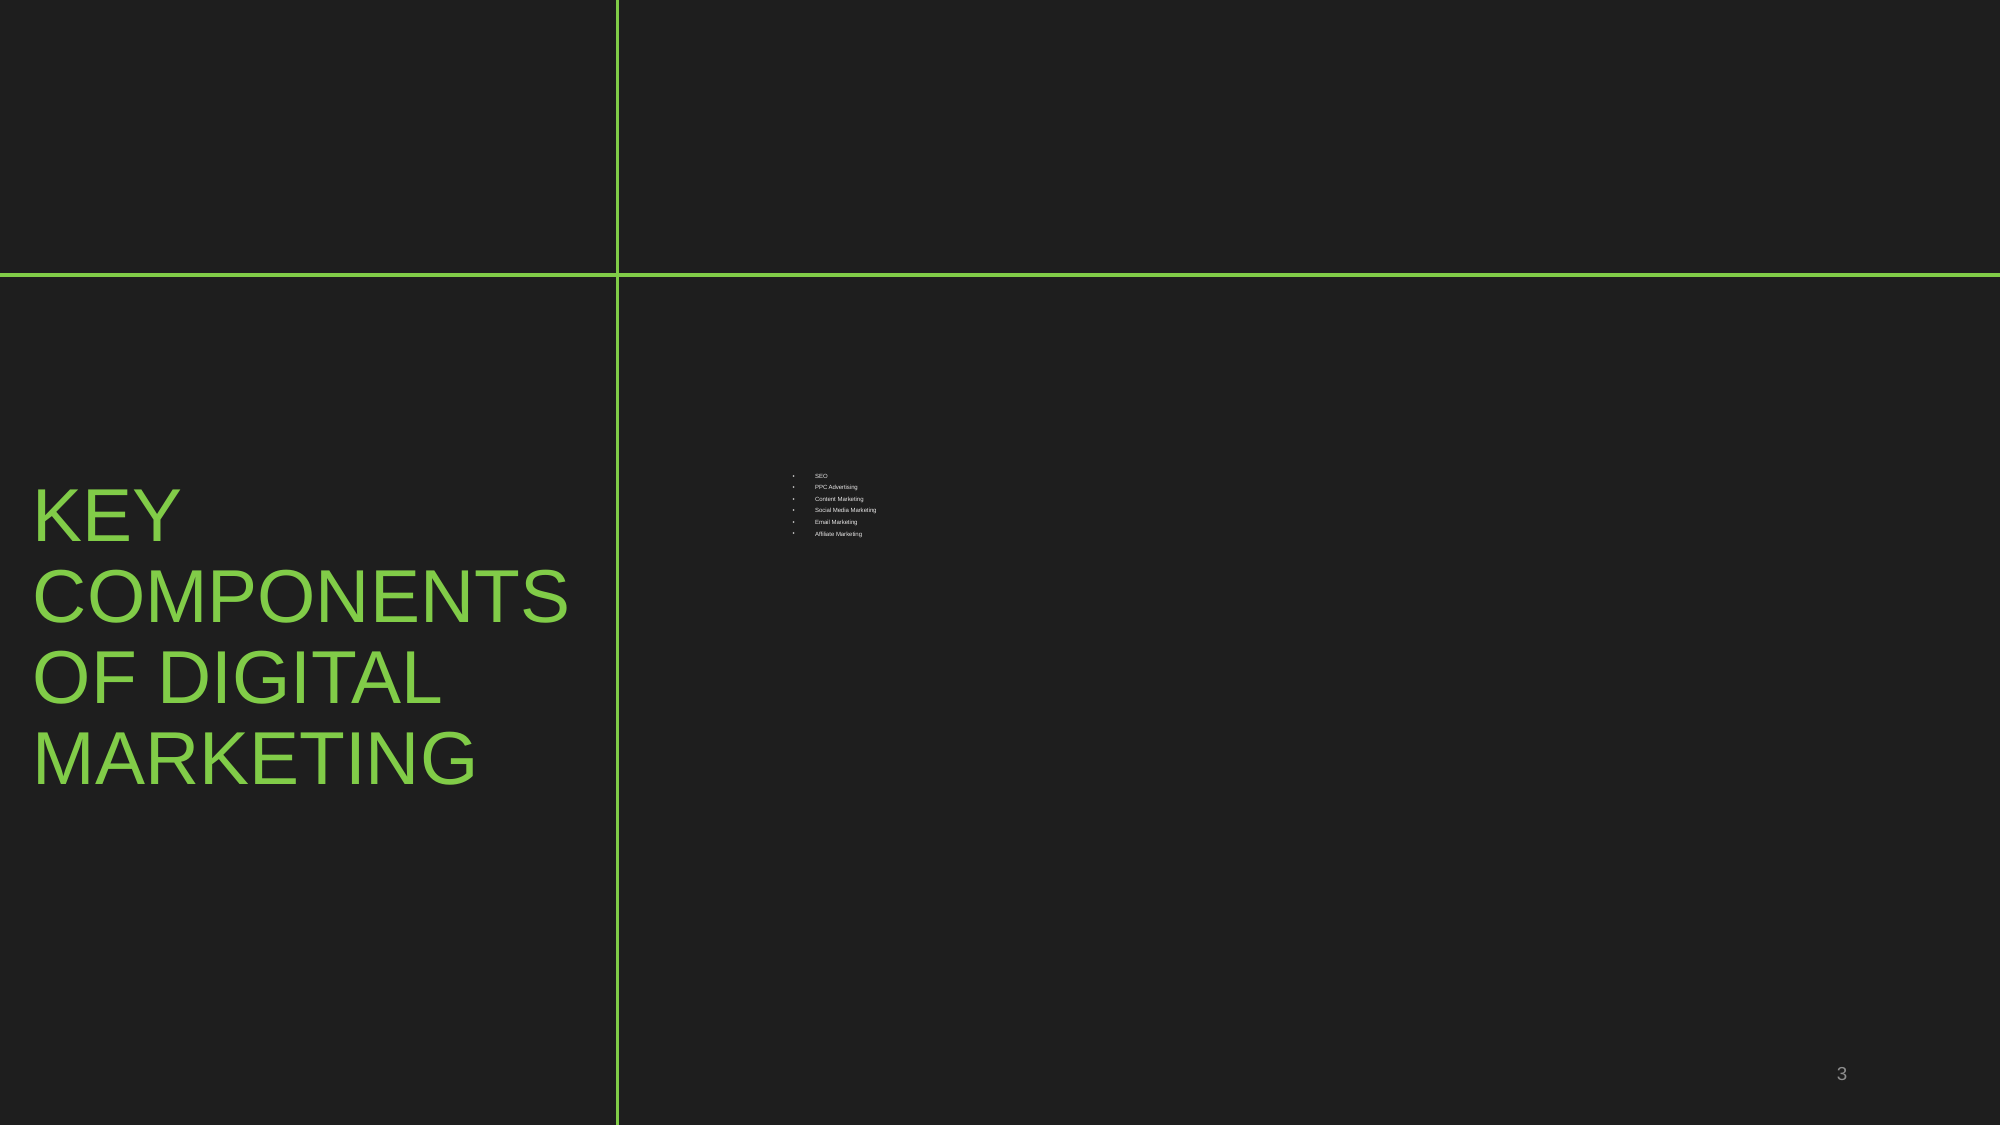

SEO
PPC Advertising
Content Marketing
Social Media Marketing
Email Marketing
Affiliate Marketing

Key Components of Digital Marketing
3